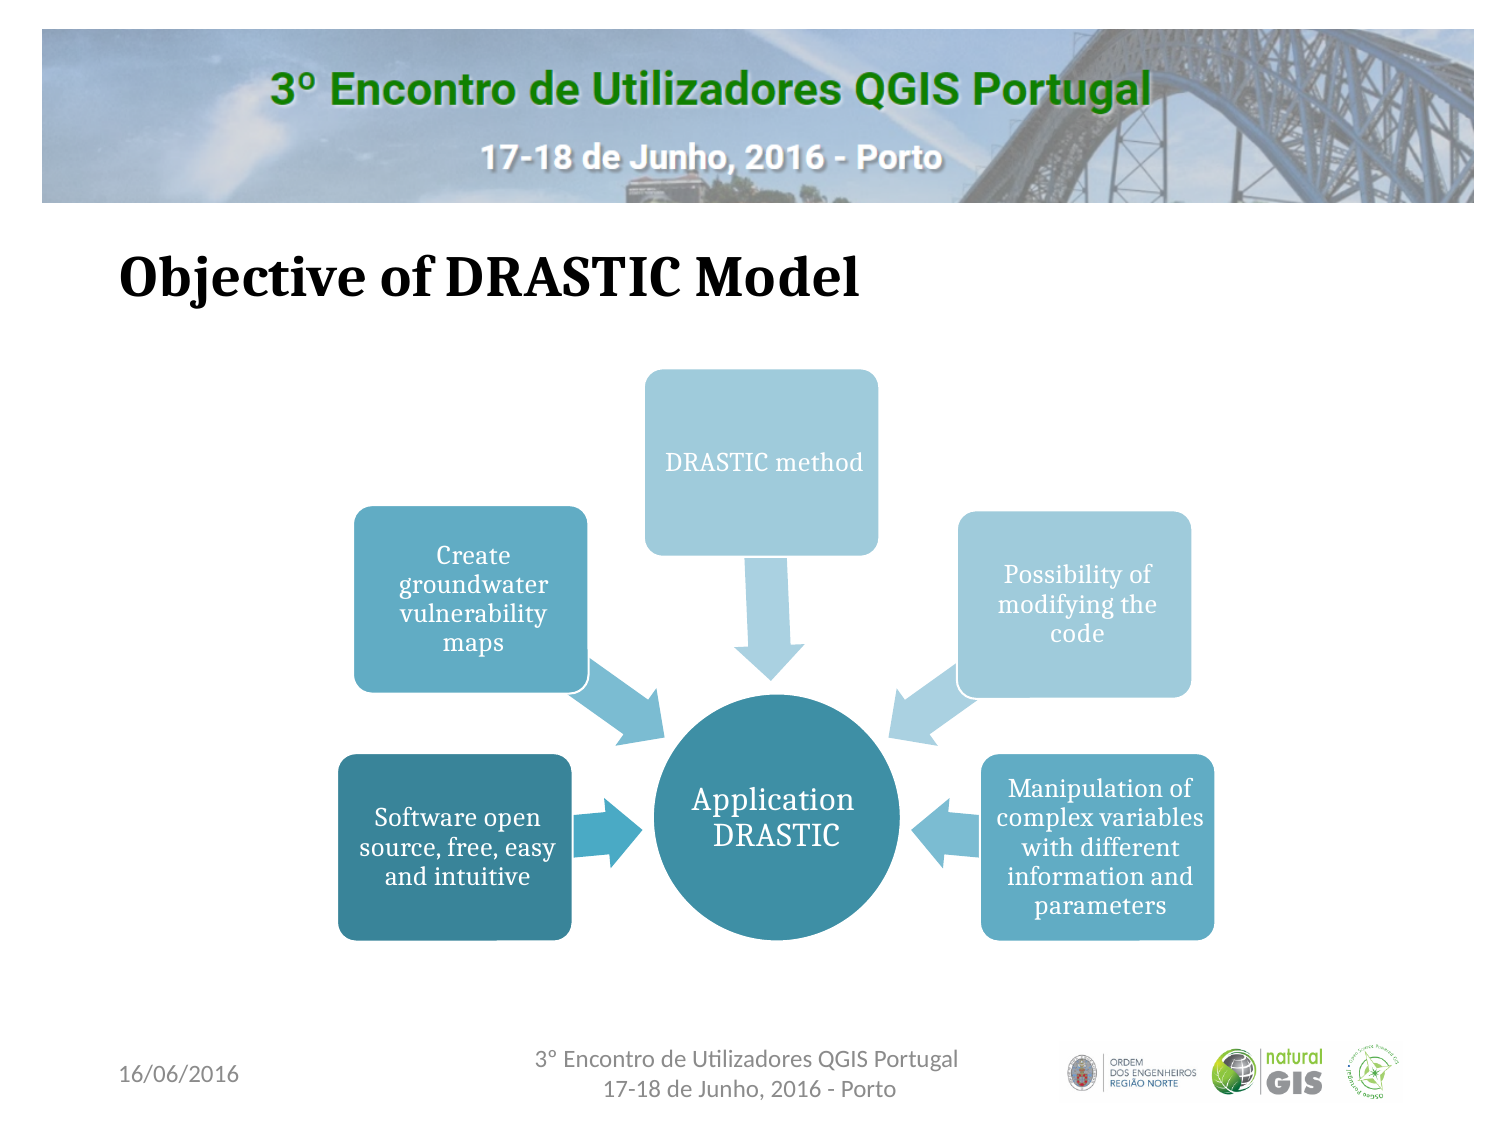

# Objective of DRASTIC Model
Application  DRASTIC
Software open source, free, easy and intuitive
Create groundwater vulnerability maps
DRASTIC method
Possibility of modifying the code
Manipulation of complex variables with different information and parameters
16/06/2016
3º Encontro de Utilizadores QGIS Portugal
17-18 de Junho, 2016 - Porto
10